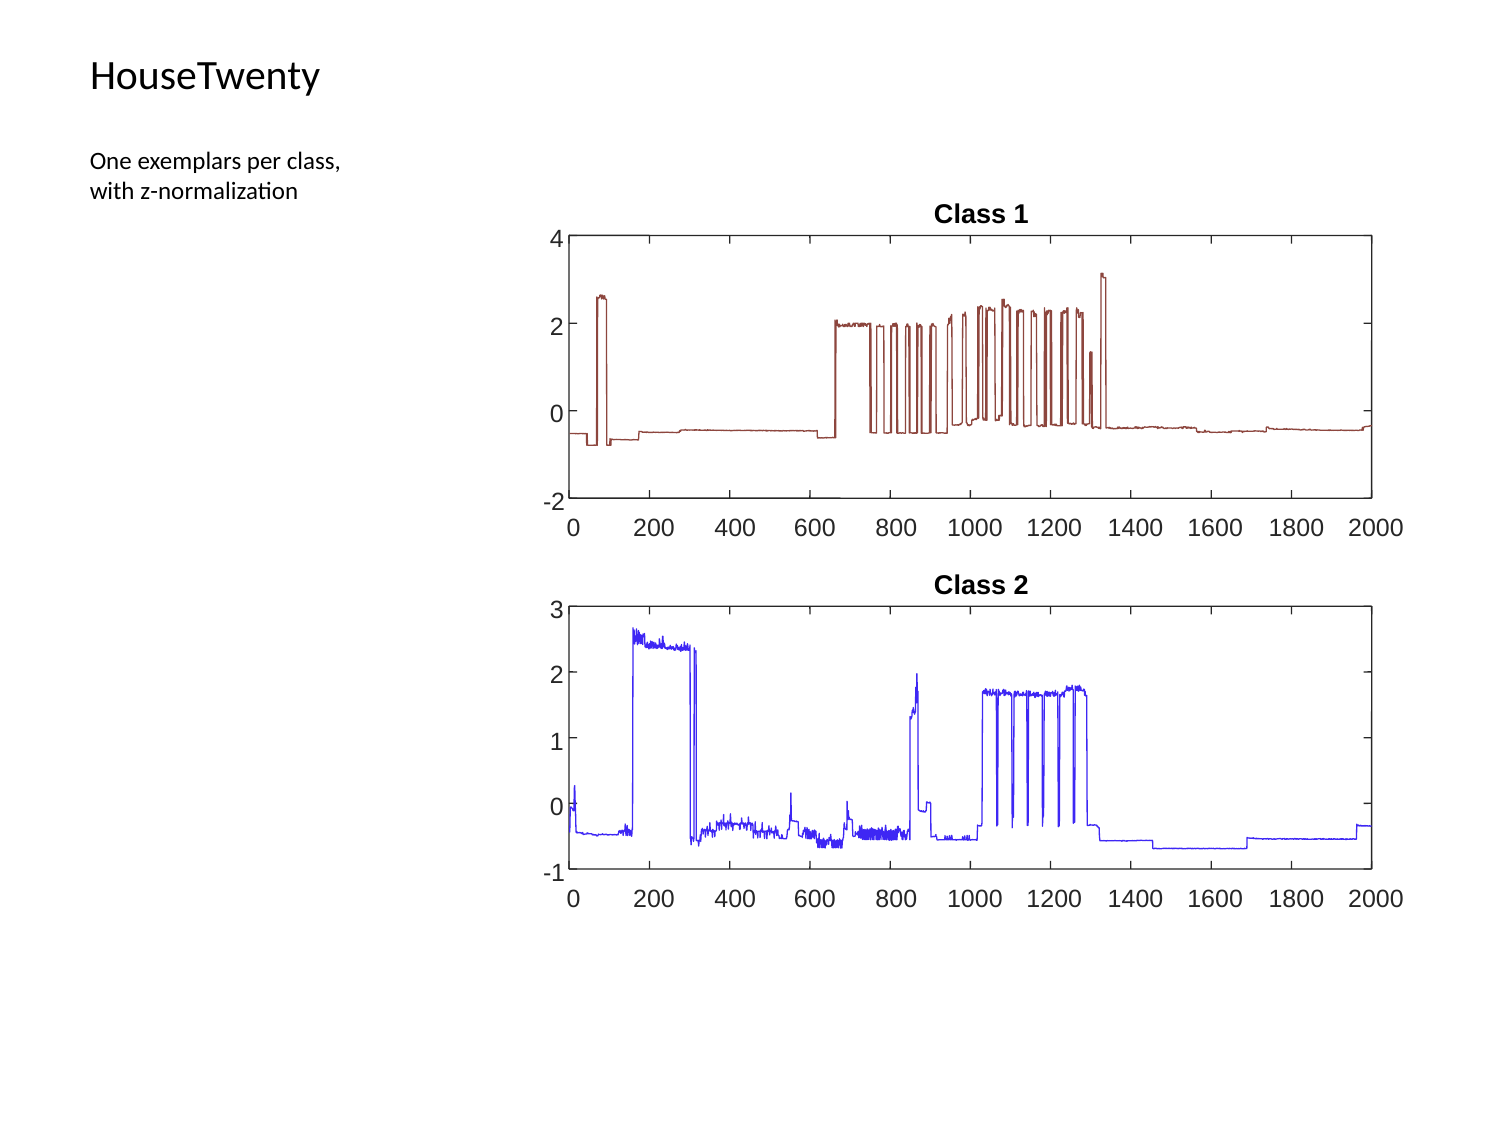

# HouseTwenty
One exemplars per class, with z-normalization
Class 1
4

2

0

-2

0
200
400
600
800
1000
1200
1400
1600
1800
2000
Class 2
3

2

1

0

-1

0
200
400
600
800
1000
1200
1400
1600
1800
2000